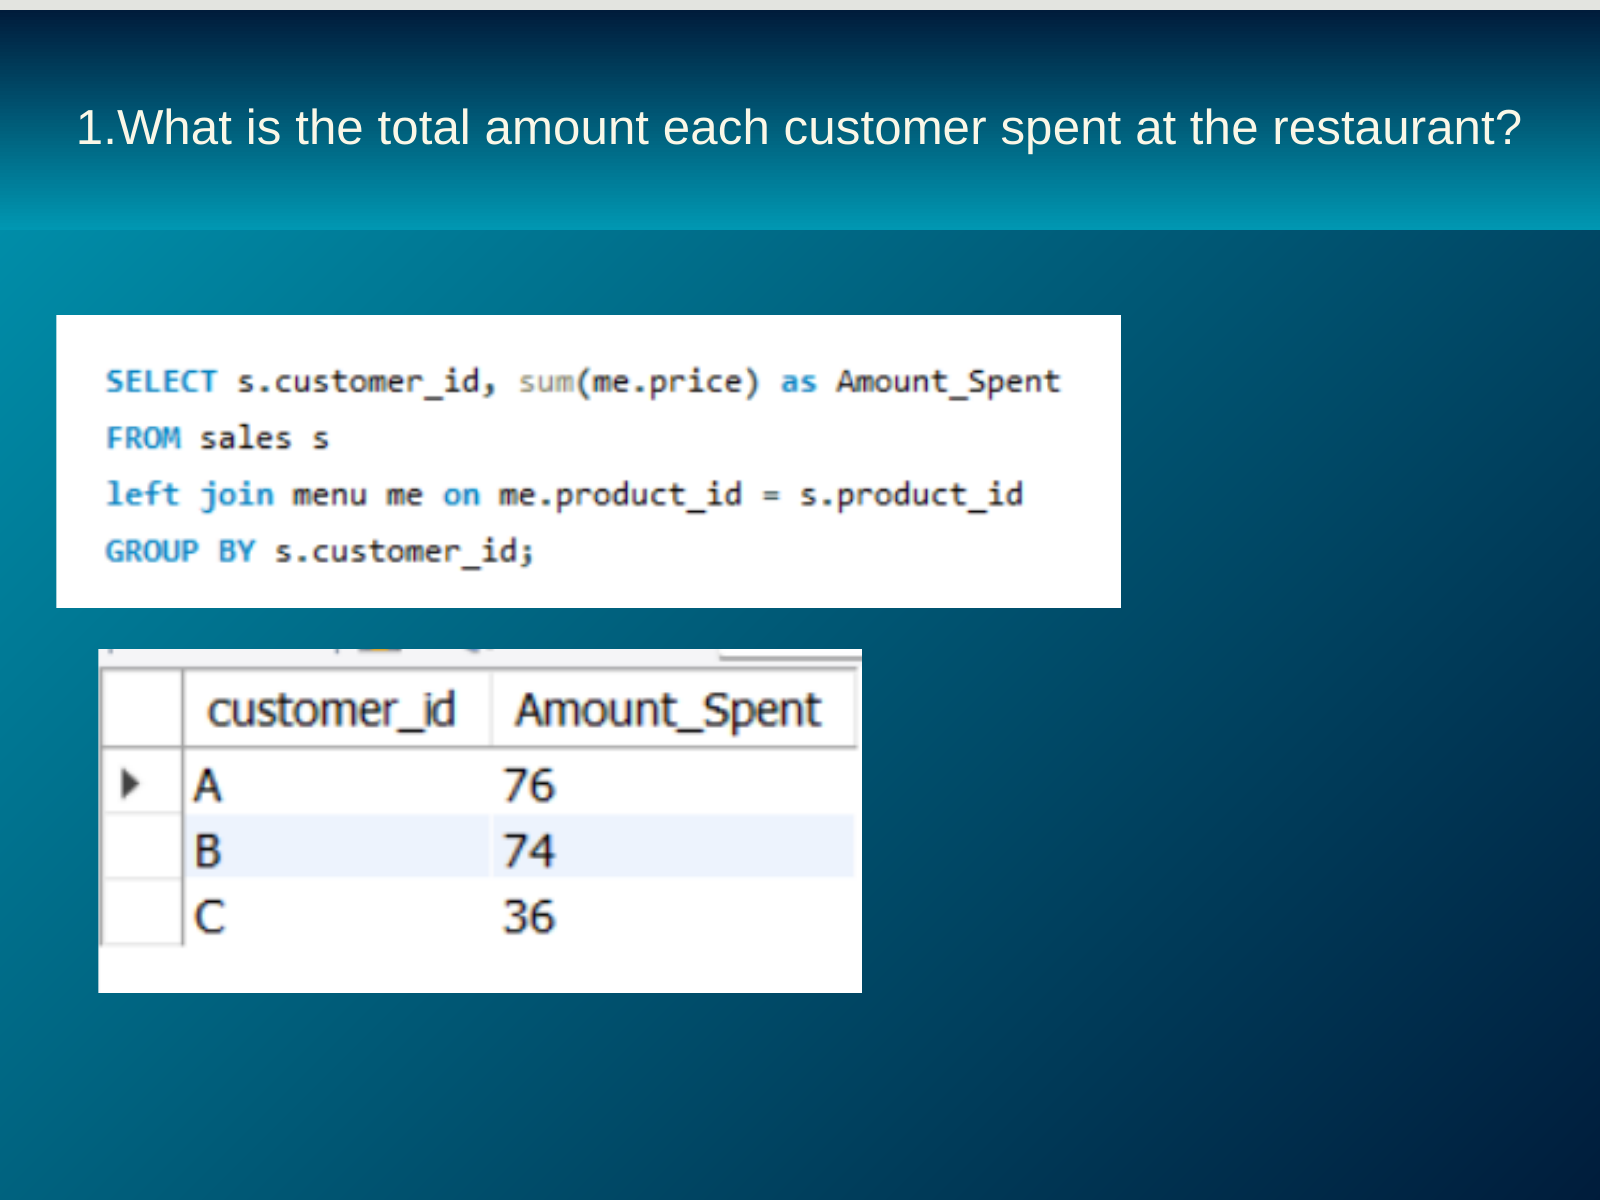

1.What is the total amount each customer spent at the restaurant?